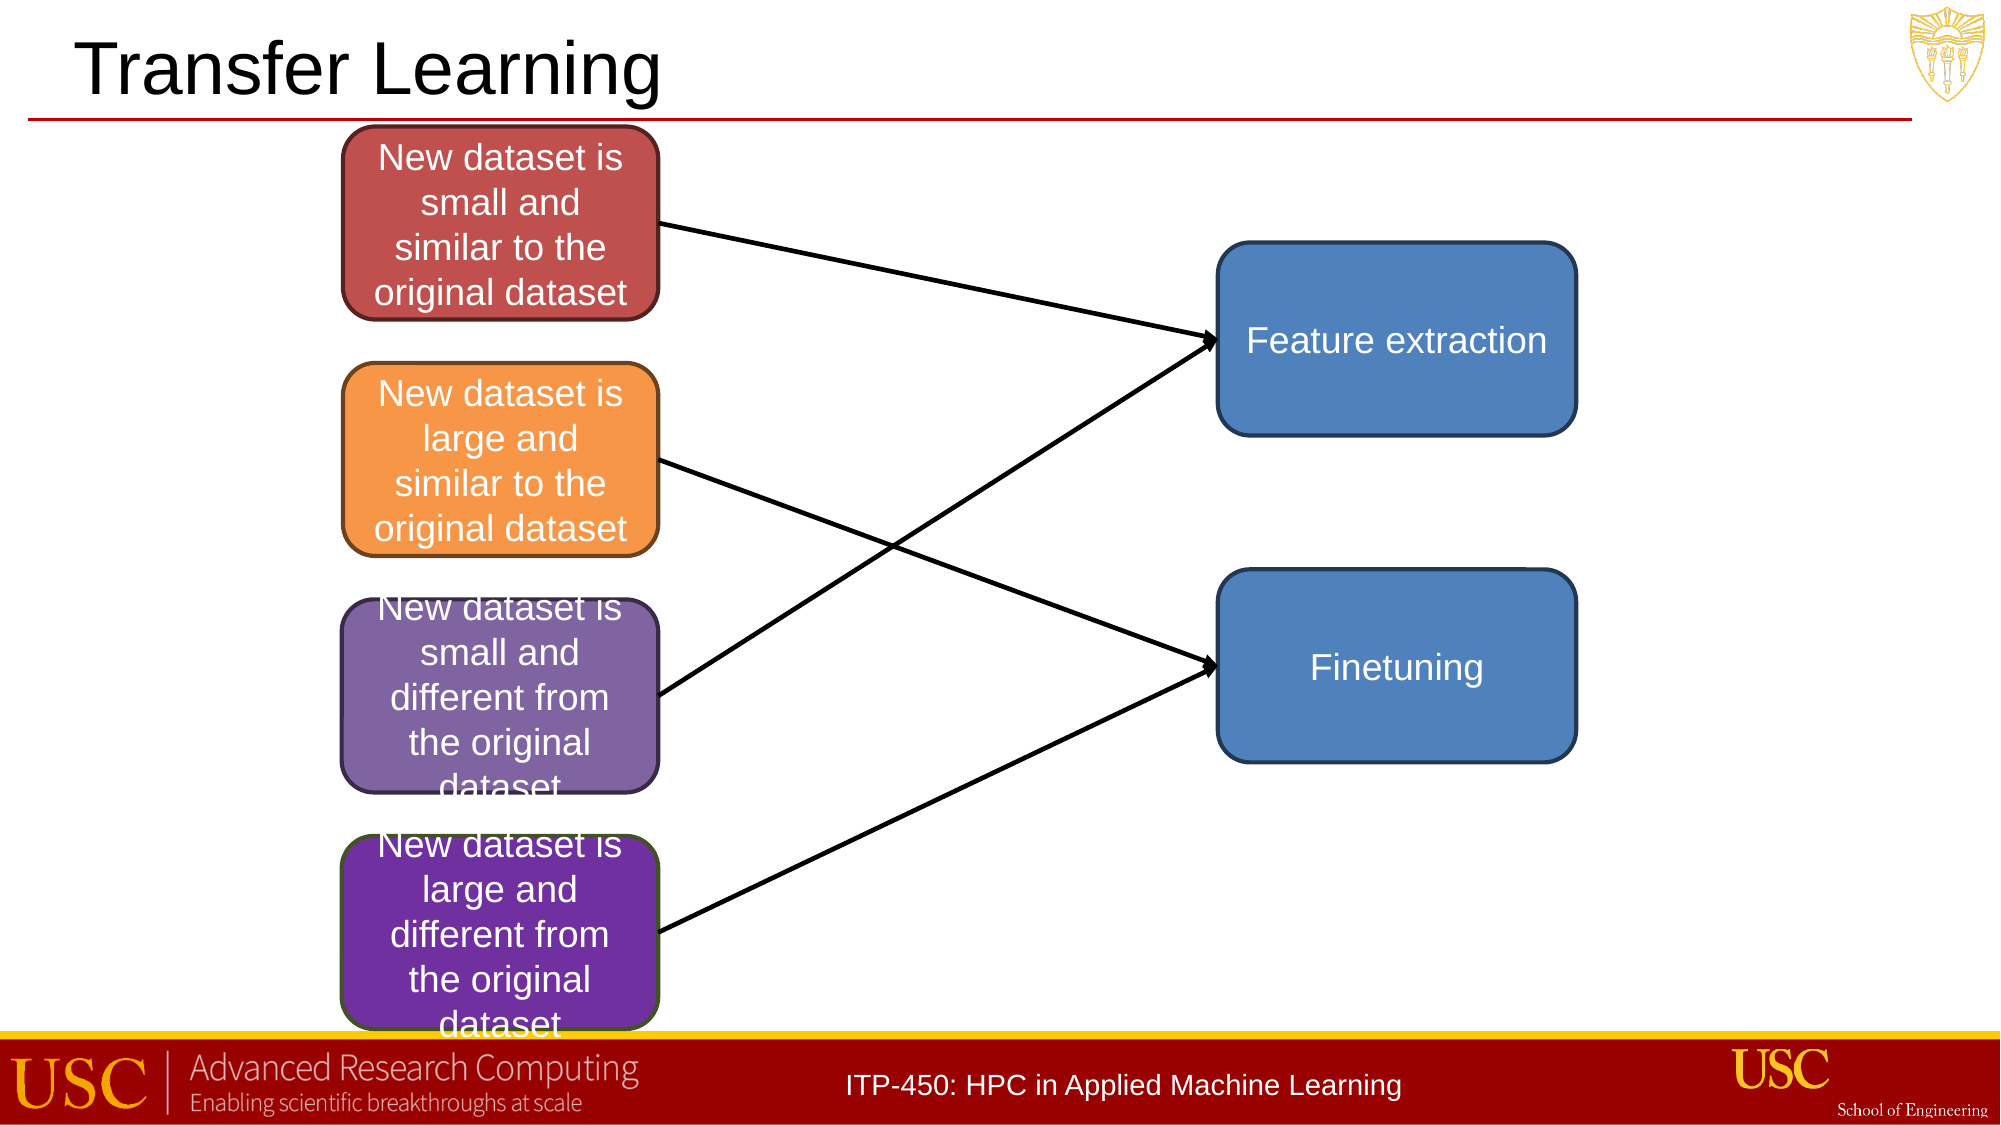

Transfer Learning
New dataset is small and similar to the original dataset
Feature extraction
New dataset is large and similar to the original dataset
Finetuning
New dataset is small and different from the original dataset
New dataset is large and different from the original dataset